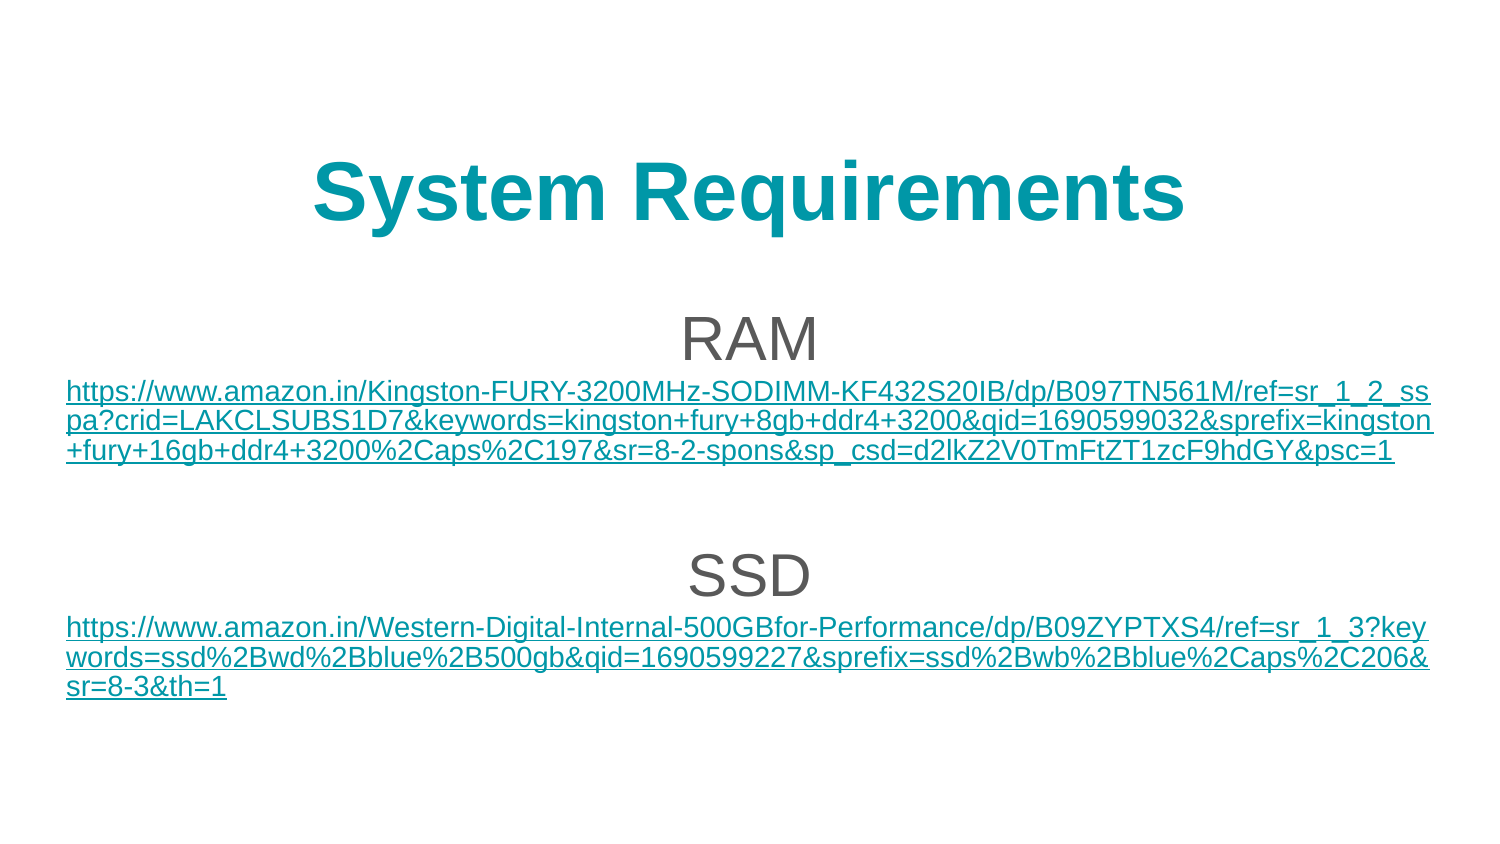

# System Requirements
RAM
https://www.amazon.in/Kingston-FURY-3200MHz-SODIMM-KF432S20IB/dp/B097TN561M/ref=sr_1_2_sspa?crid=LAKCLSUBS1D7&keywords=kingston+fury+8gb+ddr4+3200&qid=1690599032&sprefix=kingston+fury+16gb+ddr4+3200%2Caps%2C197&sr=8-2-spons&sp_csd=d2lkZ2V0TmFtZT1zcF9hdGY&psc=1

SSD
https://www.amazon.in/Western-Digital-Internal-500GBfor-Performance/dp/B09ZYPTXS4/ref=sr_1_3?keywords=ssd%2Bwd%2Bblue%2B500gb&qid=1690599227&sprefix=ssd%2Bwb%2Bblue%2Caps%2C206&sr=8-3&th=1